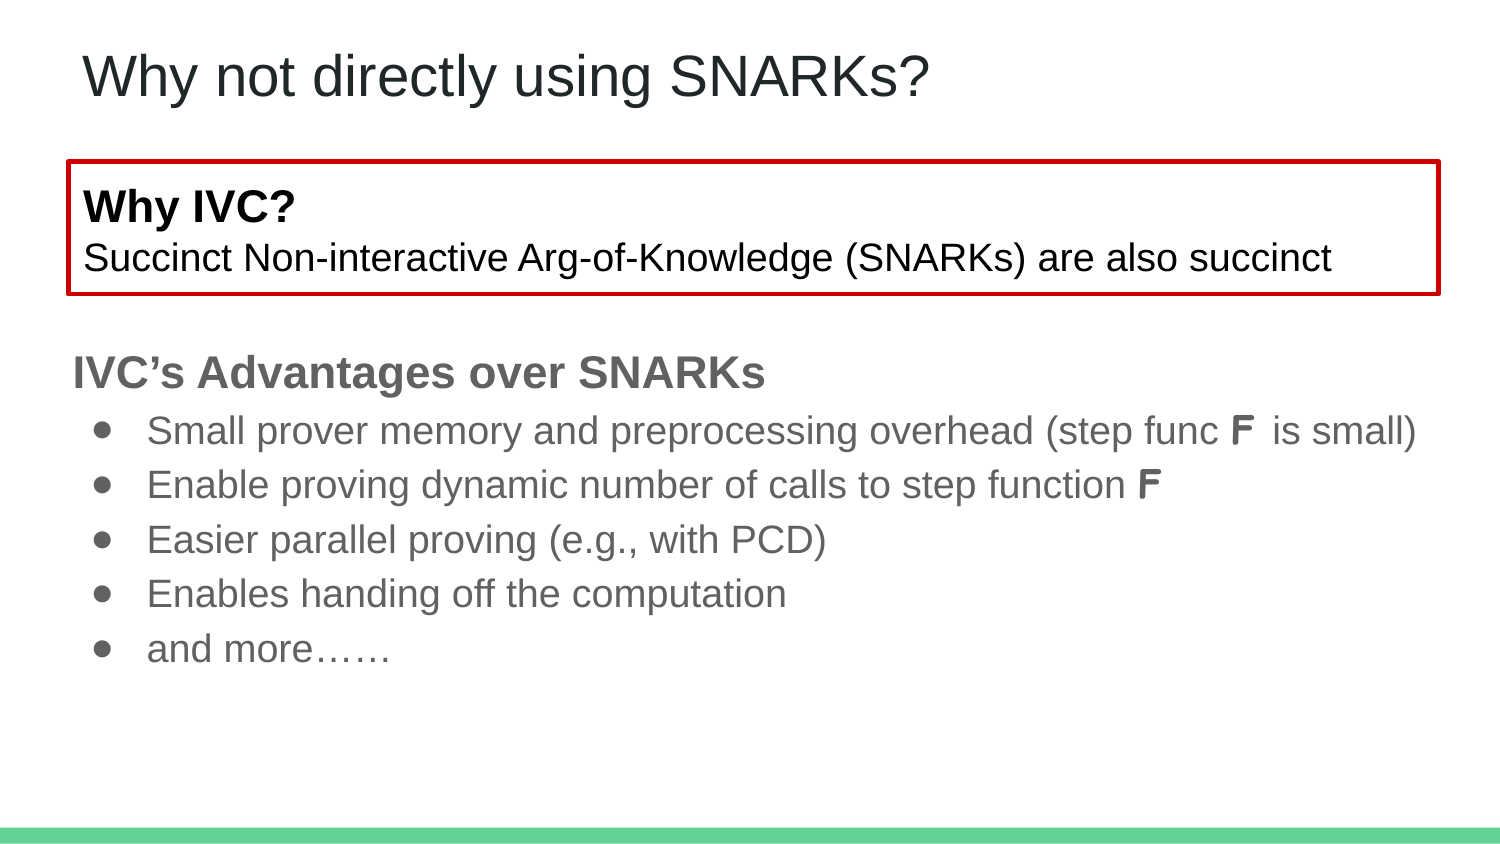

# Why not directly using SNARKs?
Why IVC?
Succinct Non-interactive Arg-of-Knowledge (SNARKs) are also succinct
IVC’s Advantages over SNARKs
Small prover memory and preprocessing overhead (step func F is small)
Enable proving dynamic number of calls to step function F
Easier parallel proving (e.g., with PCD)
Enables handing off the computation
and more……